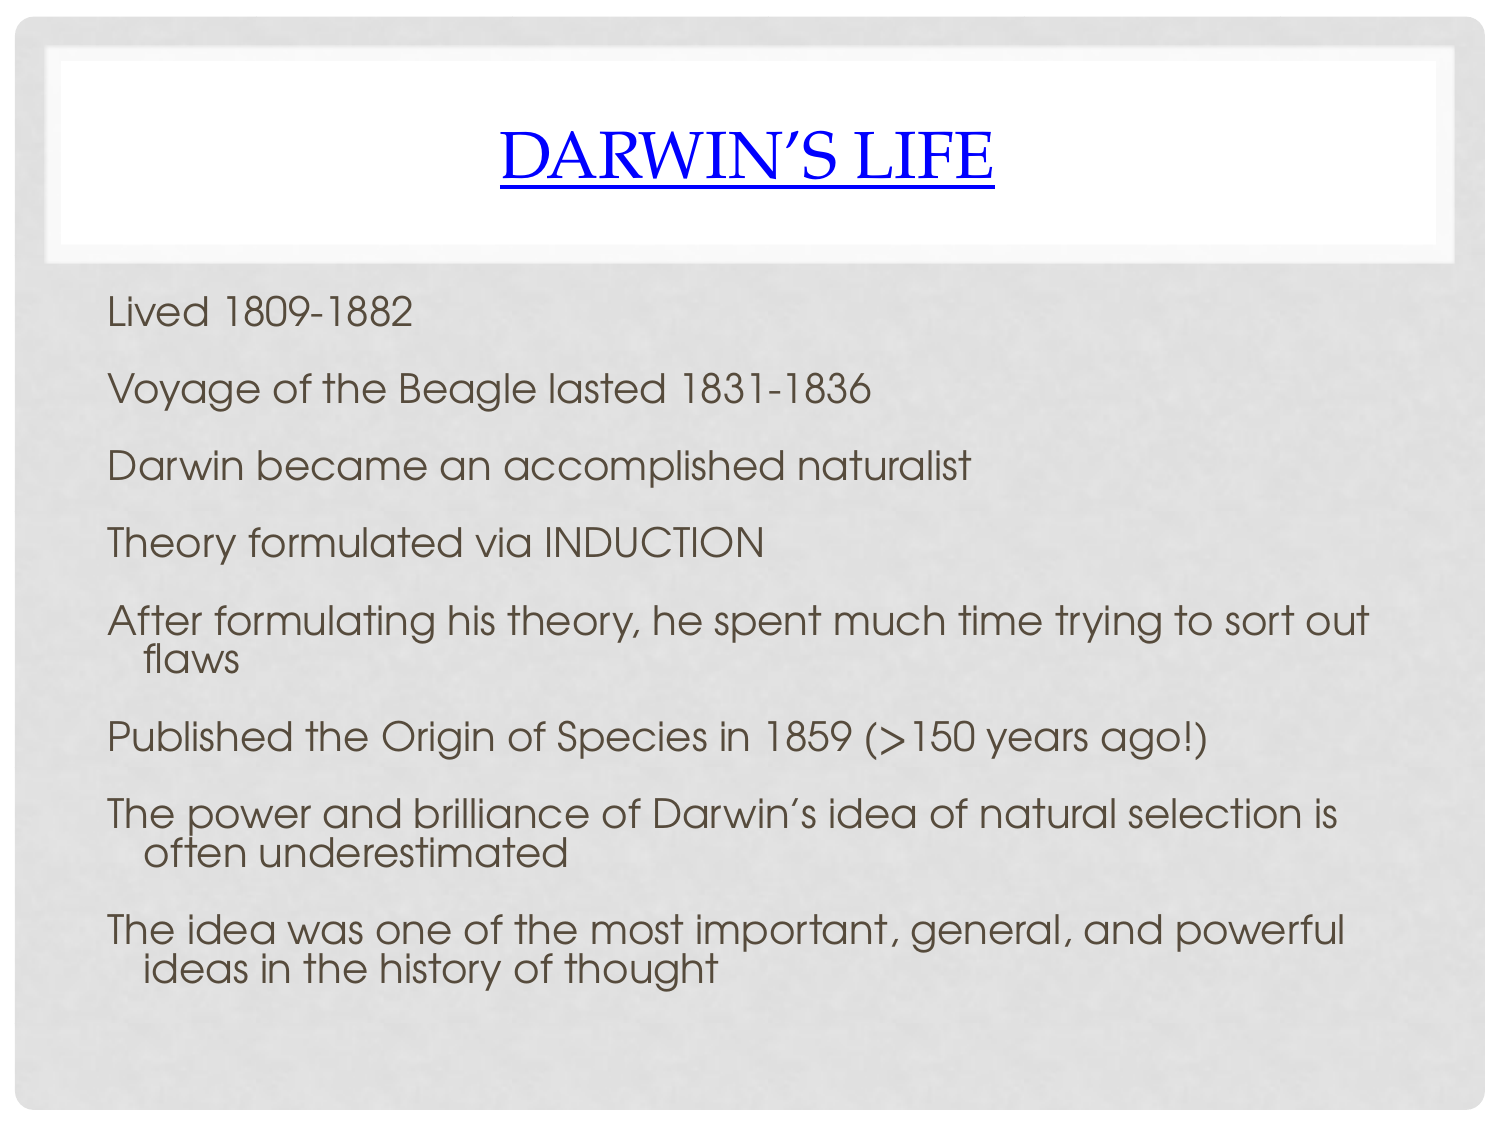

# Darwin’s life
Lived 1809-1882
Voyage of the Beagle lasted 1831-1836
Darwin became an accomplished naturalist
Theory formulated via INDUCTION
After formulating his theory, he spent much time trying to sort out flaws
Published the Origin of Species in 1859 (>150 years ago!)
The power and brilliance of Darwin’s idea of natural selection is often underestimated
The idea was one of the most important, general, and powerful ideas in the history of thought